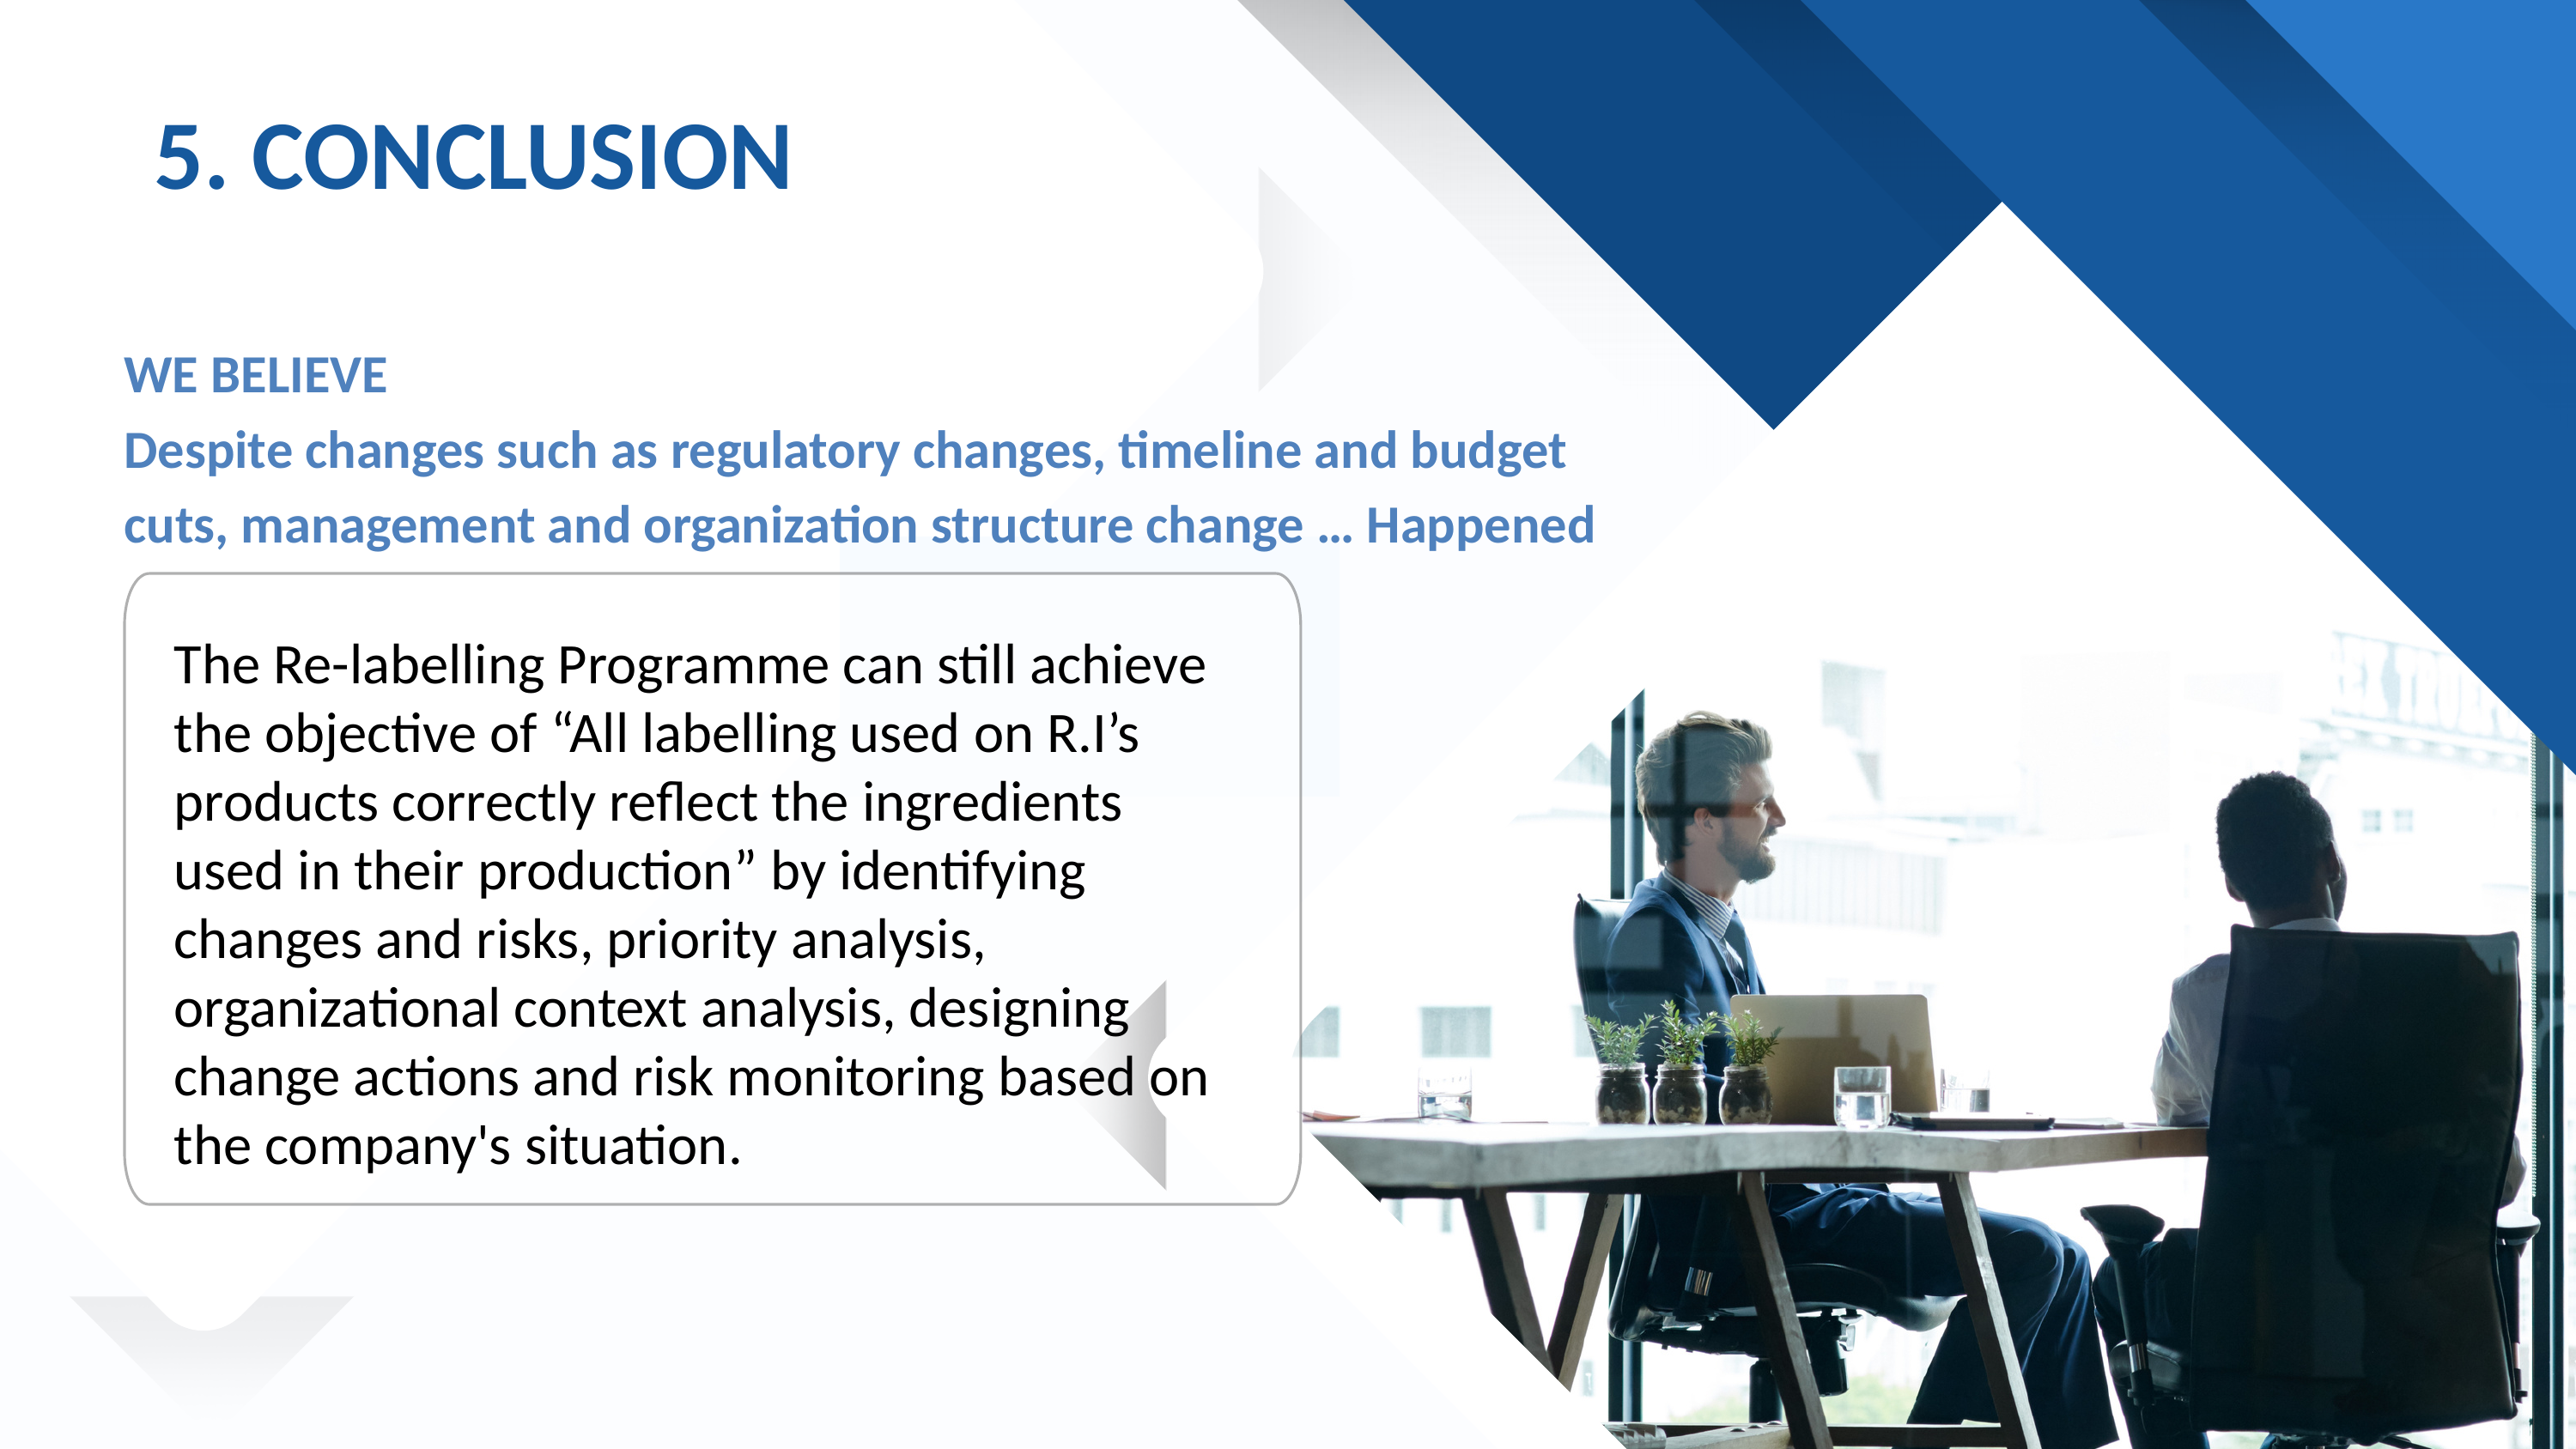

5. CONCLUSION

WE BELIEVE
Despite changes such as regulatory changes, timeline and budget cuts, management and organization structure change … Happened

The Re-labelling Programme can still achieve the objective of “All labelling used on R.I’s products correctly reflect the ingredients used in their production” by identifying changes and risks, priority analysis, organizational context analysis, designing change actions and risk monitoring based on the company's situation.